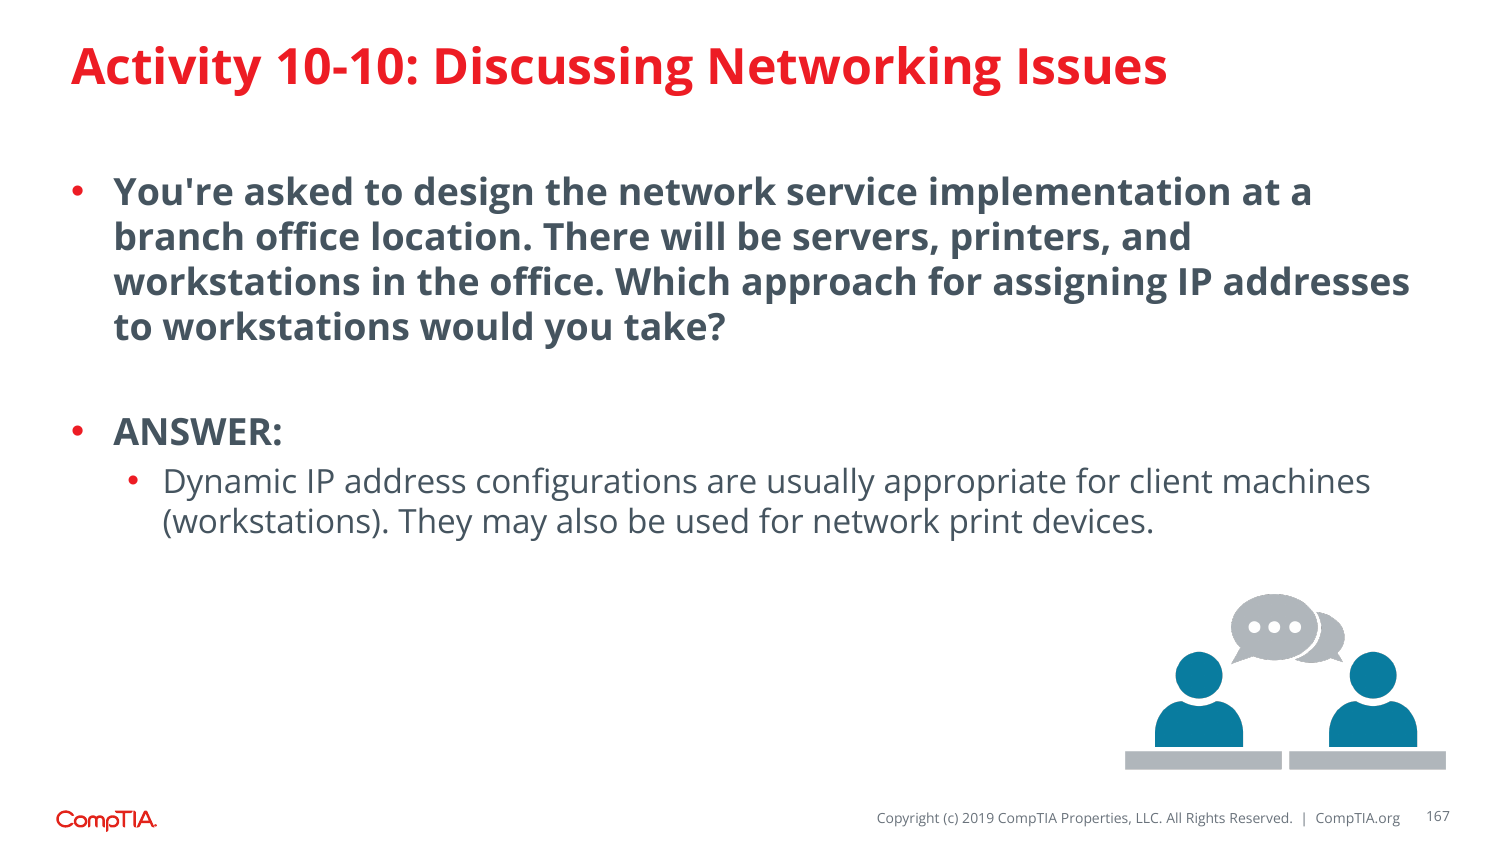

# Activity 10-10: Discussing Networking Issues
You're asked to design the network service implementation at a branch office location. There will be servers, printers, and workstations in the office. Which approach for assigning IP addresses to workstations would you take?

ANSWER:
Dynamic IP address configurations are usually appropriate for client machines (workstations). They may also be used for network print devices.

167